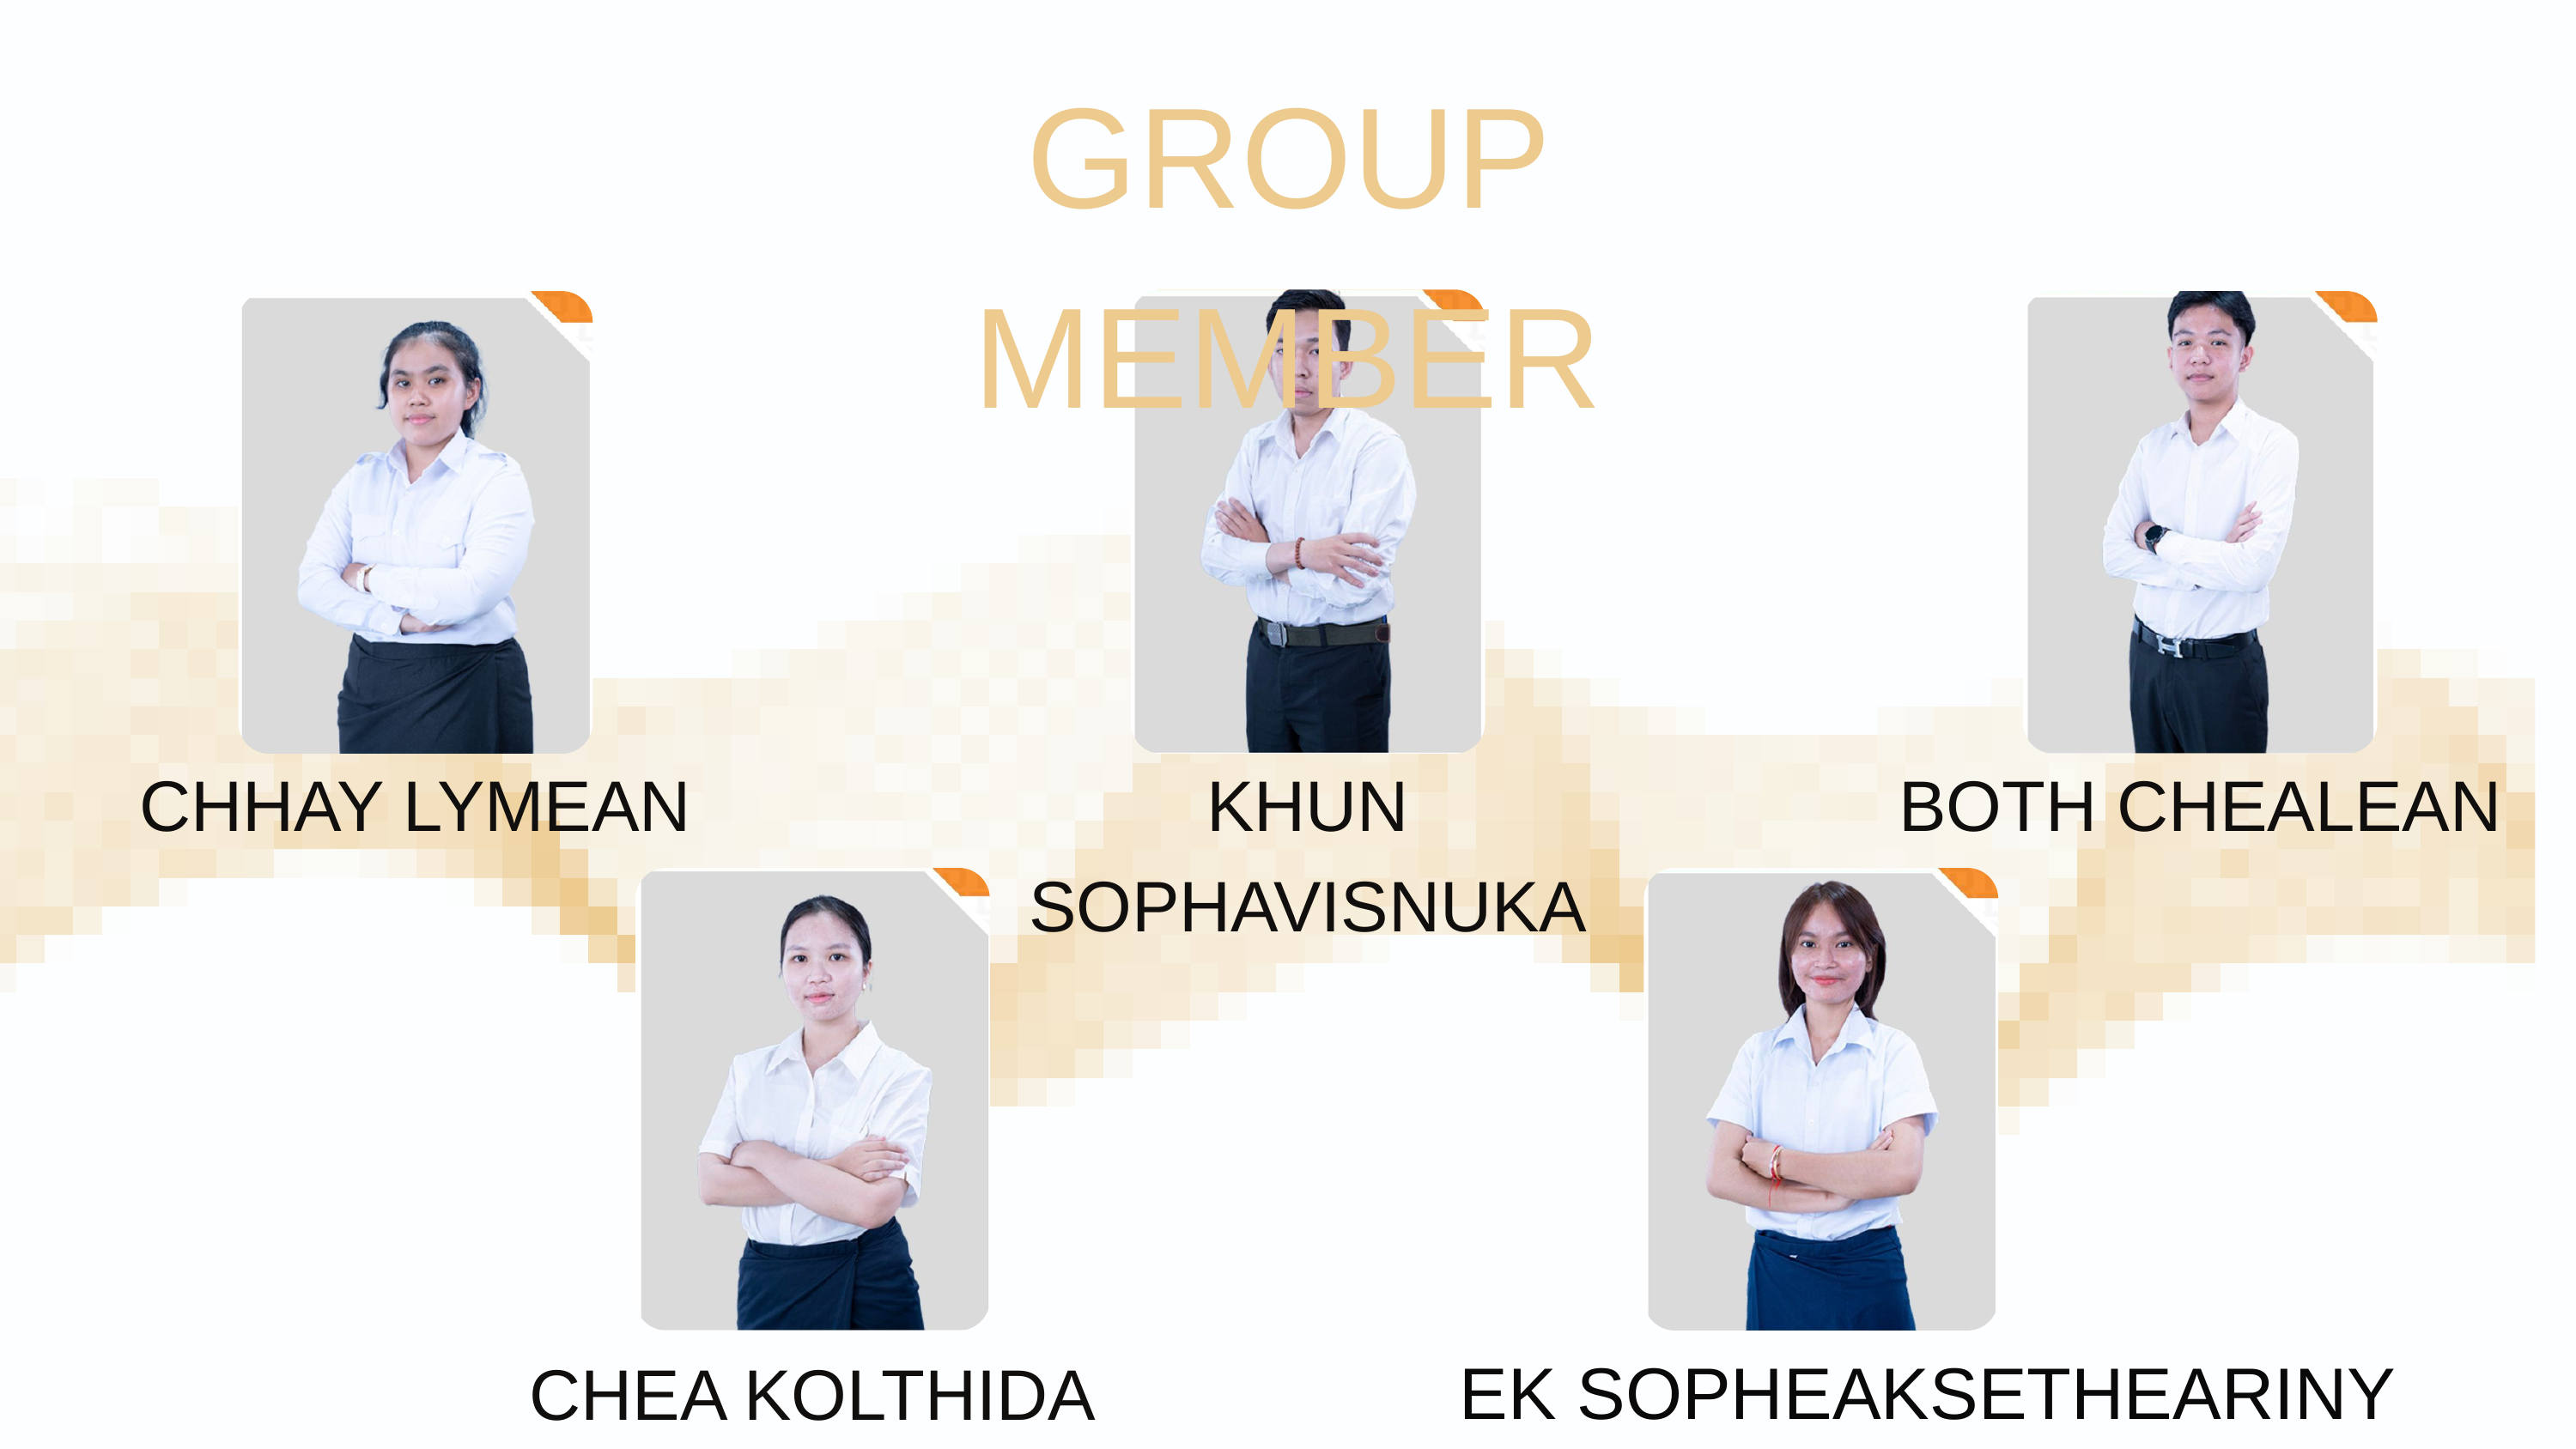

GROUP MEMBER

CHHAY LYMEAN
KHUN SOPHAVISNUKA
BOTH CHEALEAN

EK SOPHEAKSETHEARINY
CHEA KOLTHIDA